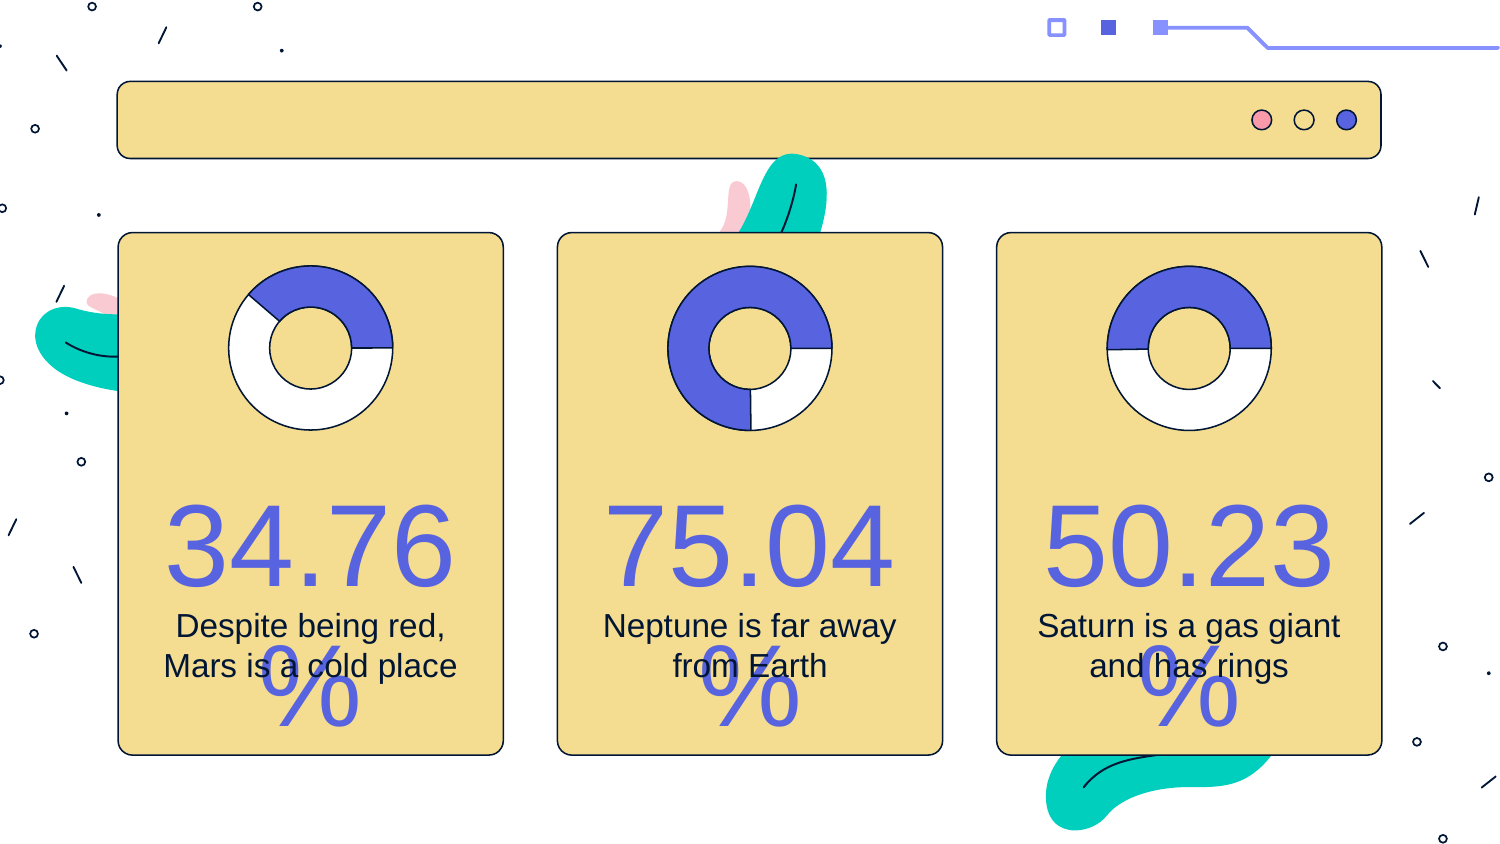

75.04%
50.23%
# 34.76%
Neptune is far away from Earth
Saturn is a gas giant and has rings
Despite being red, Mars is a cold place